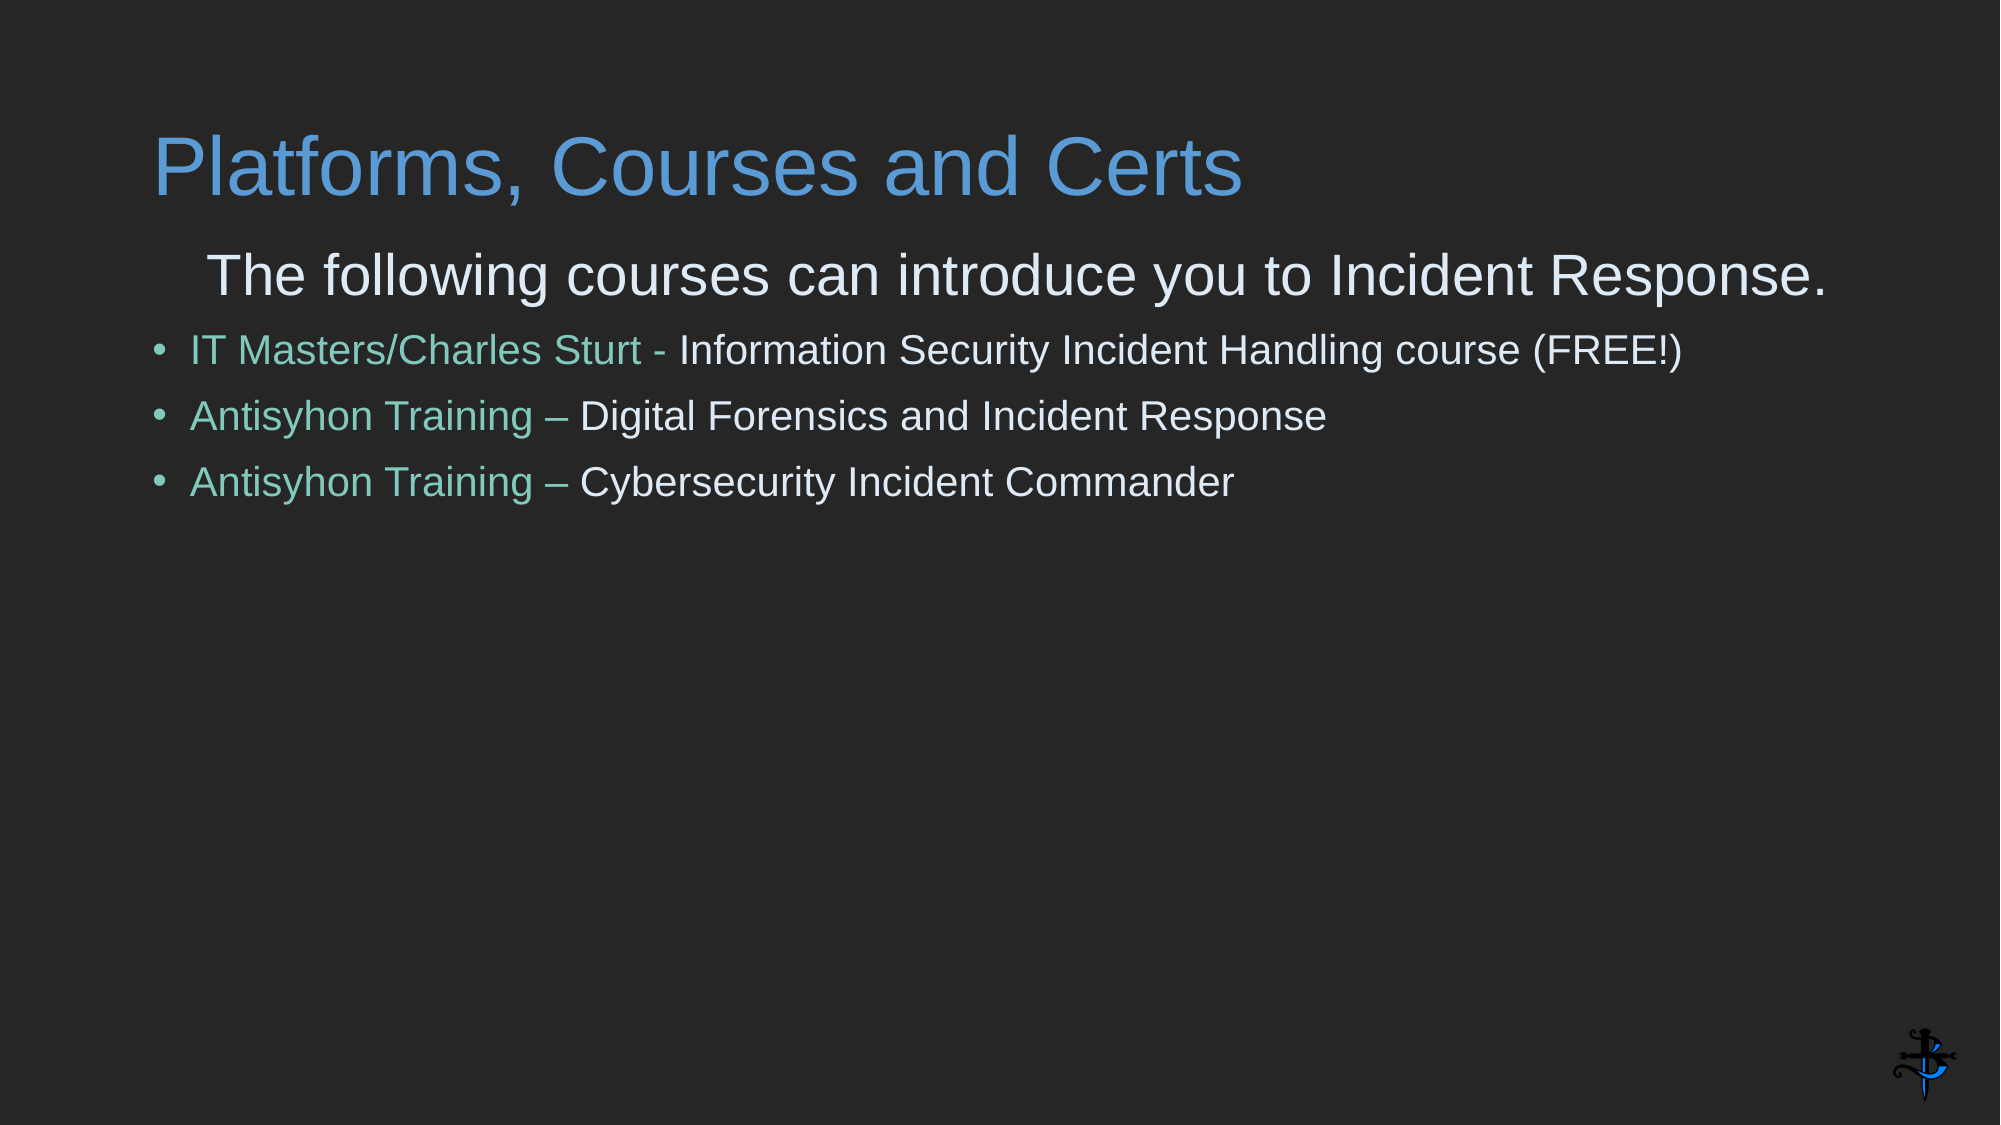

# Platforms, Courses and Certs
The following courses can introduce you to Incident Response.
IT Masters/Charles Sturt - Information Security Incident Handling course (FREE!)
Antisyhon Training – Digital Forensics and Incident Response
Antisyhon Training – Cybersecurity Incident Commander